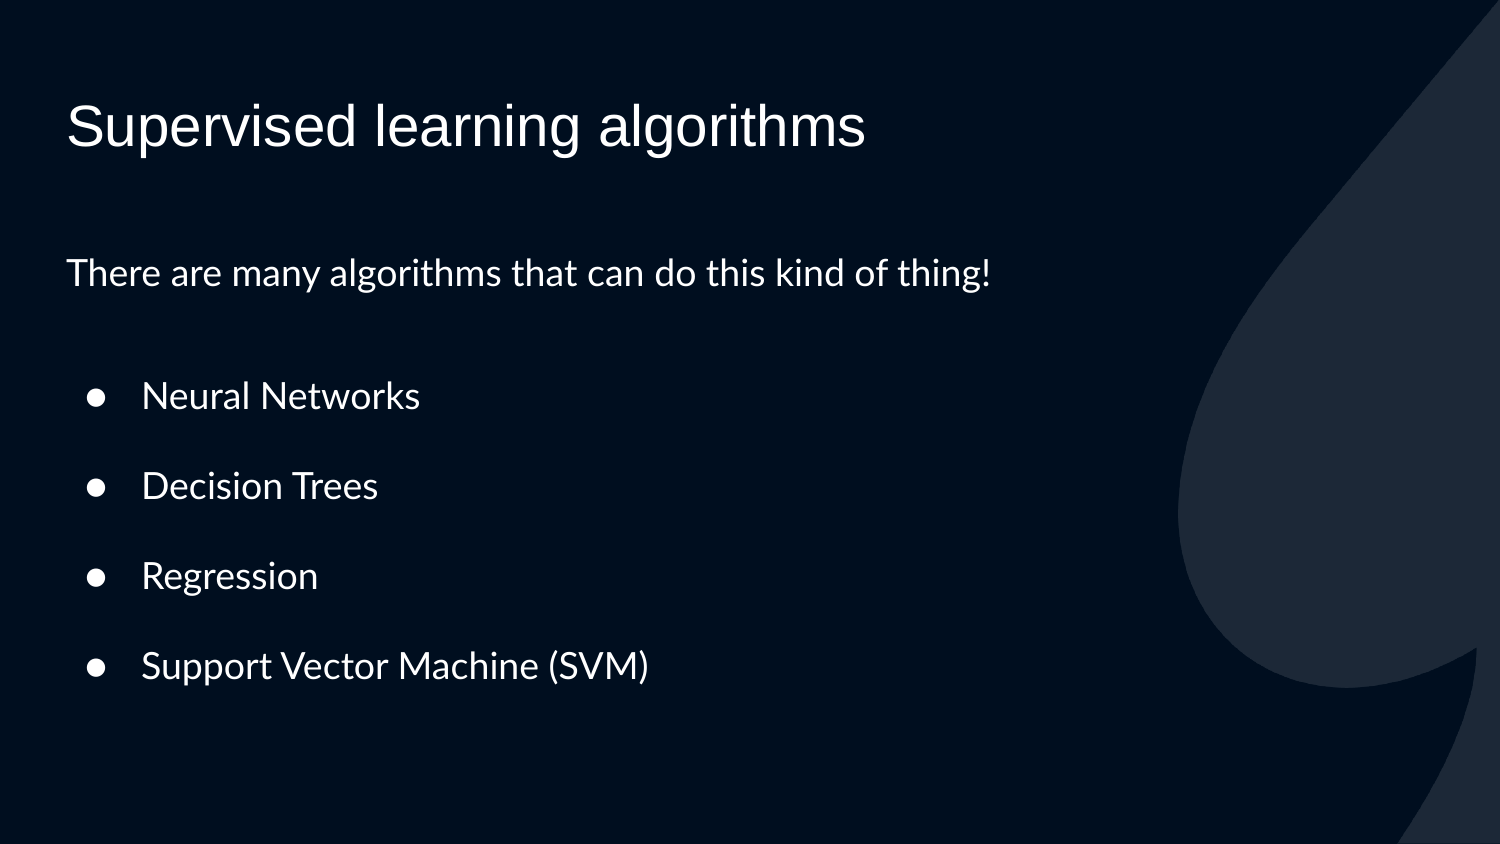

# Supervised learning algorithms
There are many algorithms that can do this kind of thing!
Neural Networks
Decision Trees
Regression
Support Vector Machine (SVM)